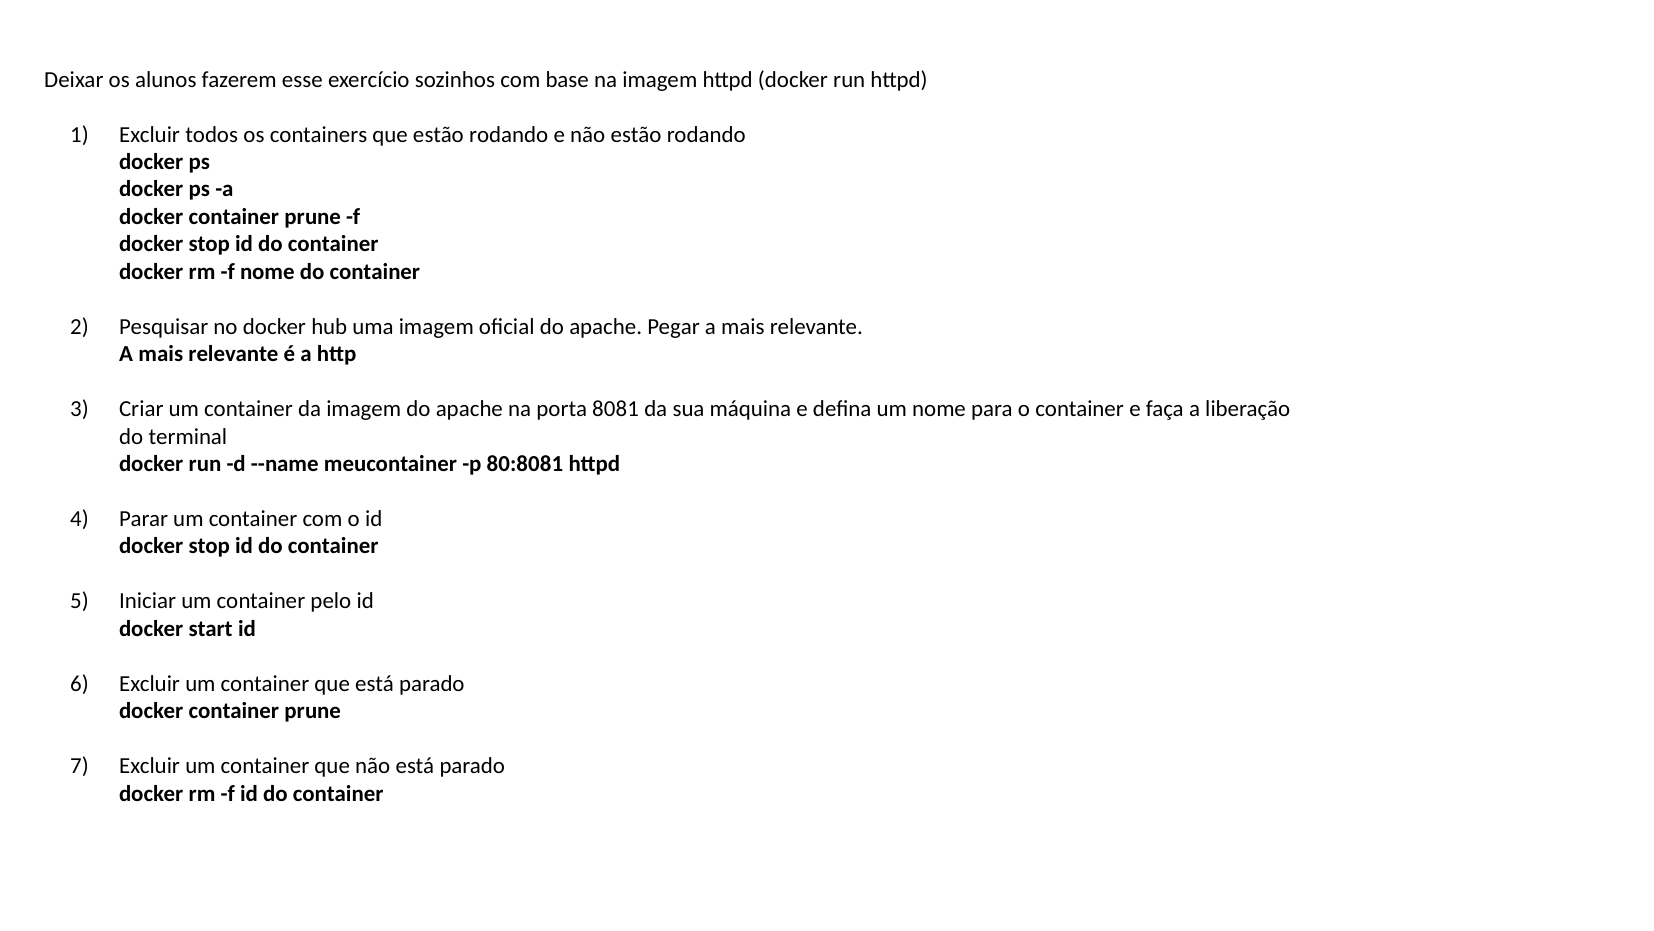

Deixar os alunos fazerem esse exercício sozinhos com base na imagem httpd (docker run httpd)

Excluir todos os containers que estão rodando e não estão rodando
docker ps
docker ps -a
docker container prune -f
docker stop id do container
docker rm -f nome do container

Pesquisar no docker hub uma imagem oficial do apache. Pegar a mais relevante.
A mais relevante é a http

Criar um container da imagem do apache na porta 8081 da sua máquina e defina um nome para o container e faça a liberação do terminal
docker run -d --name meucontainer -p 80:8081 httpd

Parar um container com o id
docker stop id do container

Iniciar um container pelo id
docker start id

Excluir um container que está parado
docker container prune

Excluir um container que não está parado
docker rm -f id do container